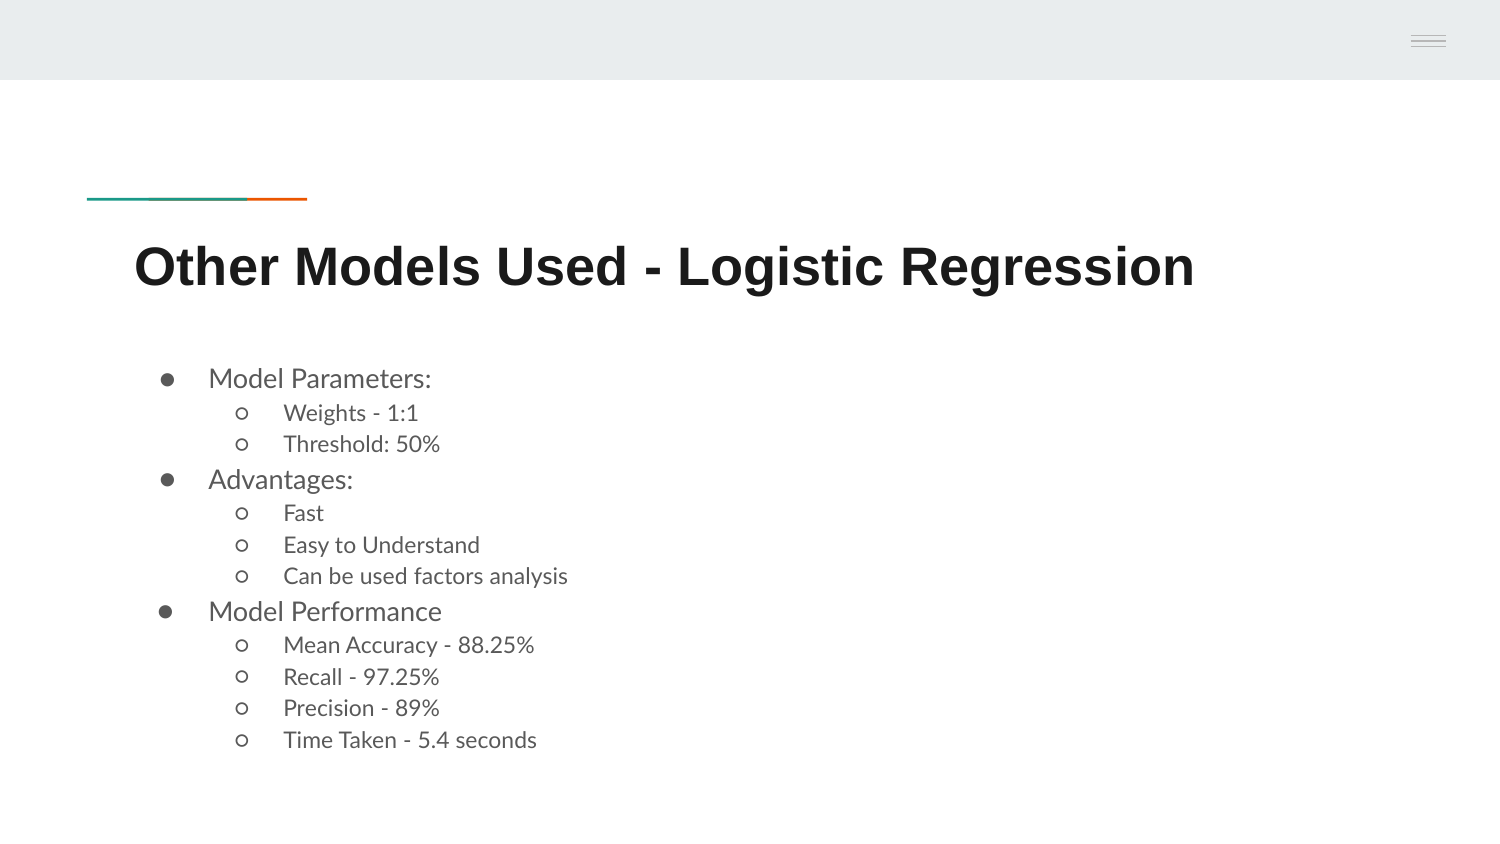

# Other Models Used - Logistic Regression

Model Parameters:
Weights - 1:1
Threshold: 50%
Advantages:
Fast
Easy to Understand
Can be used factors analysis
Model Performance
Mean Accuracy - 88.25%
Recall - 97.25%
Precision - 89%
Time Taken - 5.4 seconds